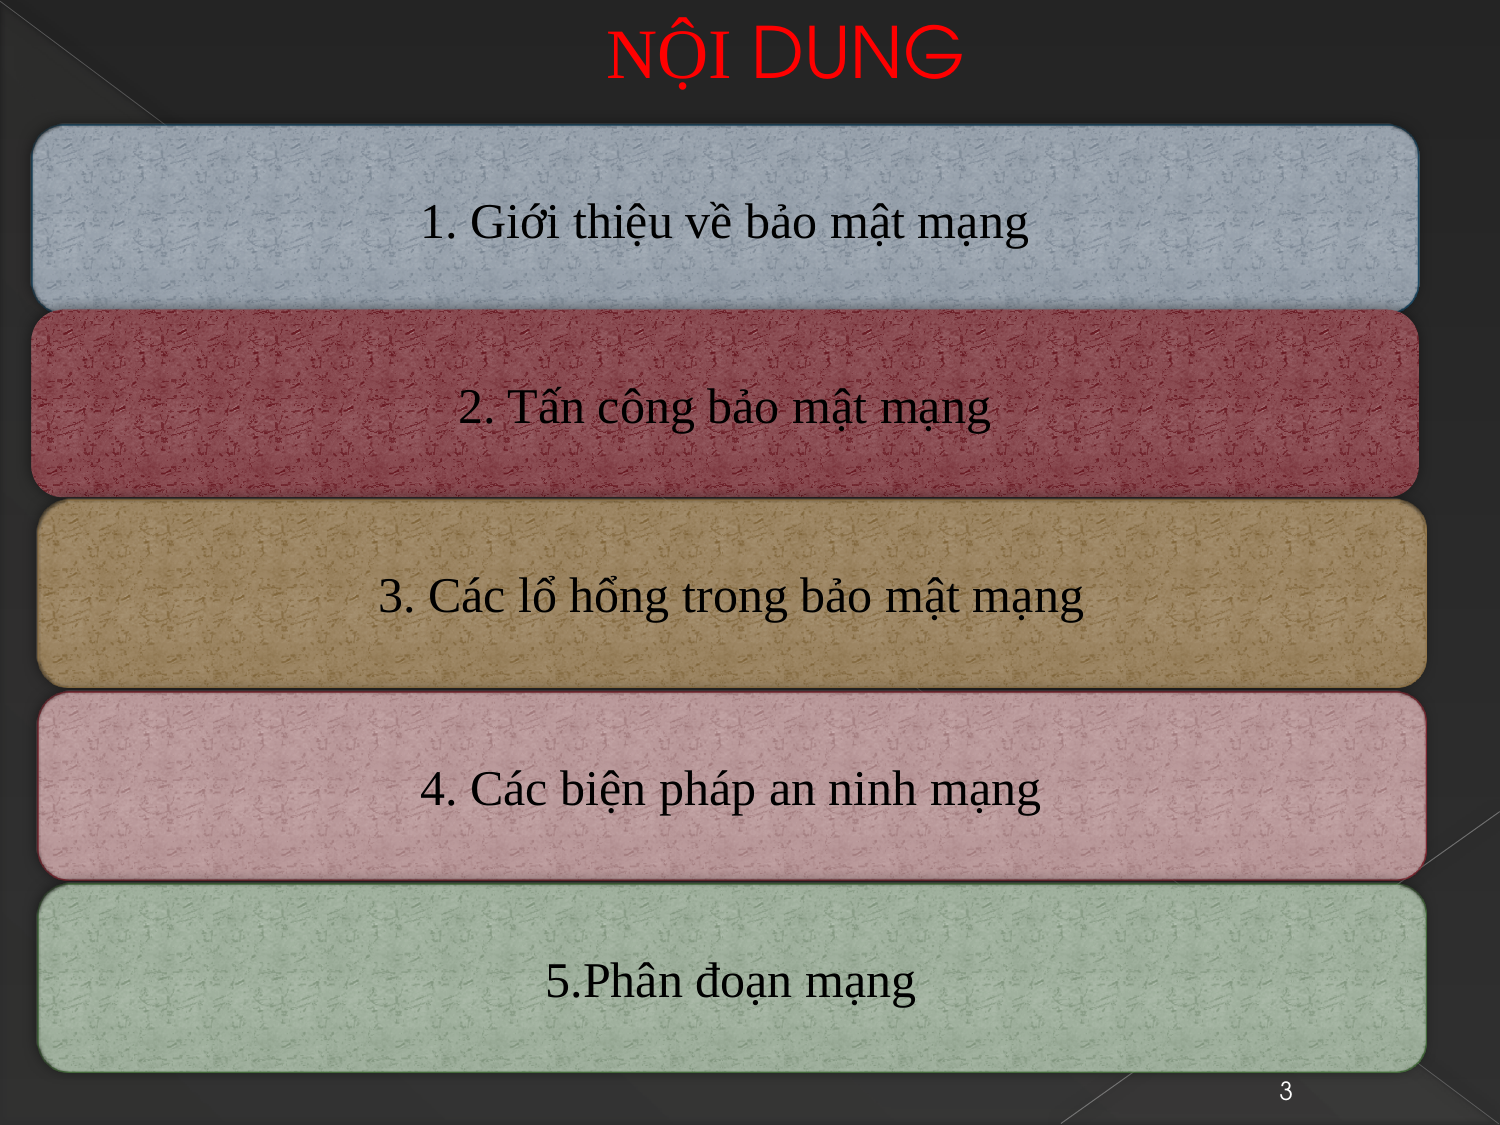

# NỘI DUNG
1. Giới thiệu về bảo mật mạng
2. Tấn công bảo mật mạng
3. Các lổ hổng trong bảo mật mạng
4. Các biện pháp an ninh mạng
5.Phân đoạn mạng
3